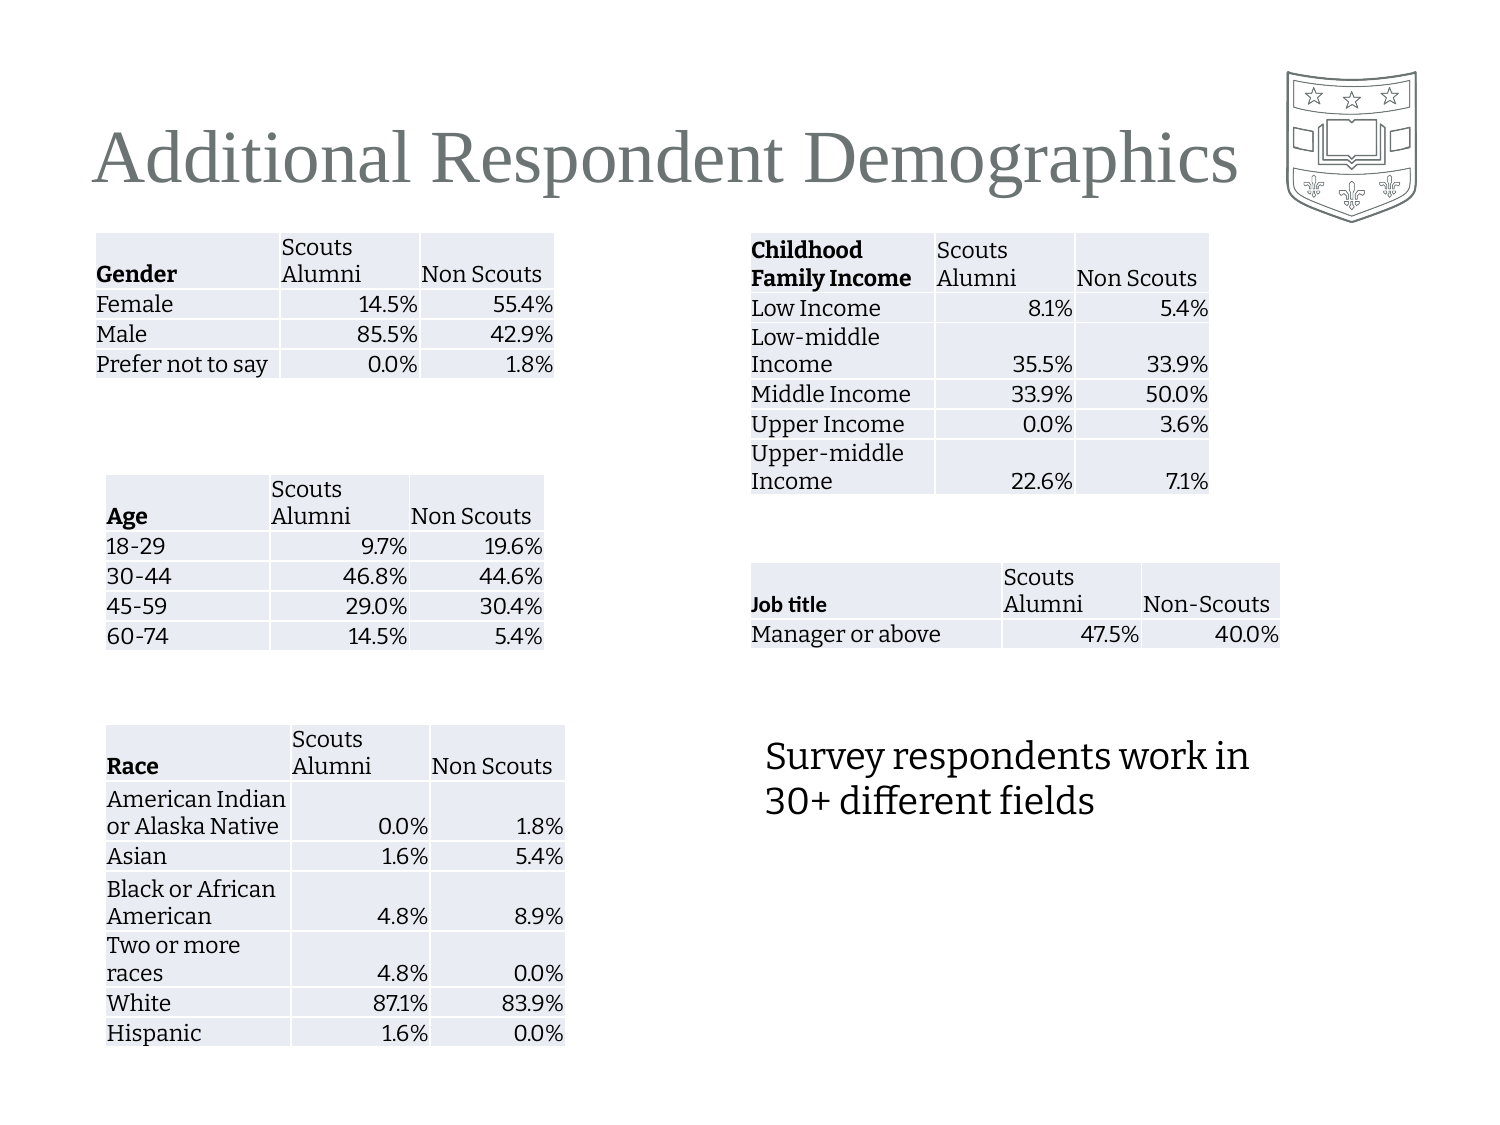

# Additional Respondent Demographics
| Gender | Scouts Alumni | Non Scouts |
| --- | --- | --- |
| Female | 14.5% | 55.4% |
| Male | 85.5% | 42.9% |
| Prefer not to say | 0.0% | 1.8% |
| Childhood Family Income | Scouts Alumni | Non Scouts |
| --- | --- | --- |
| Low Income | 8.1% | 5.4% |
| Low-middle Income | 35.5% | 33.9% |
| Middle Income | 33.9% | 50.0% |
| Upper Income | 0.0% | 3.6% |
| Upper-middle Income | 22.6% | 7.1% |
| Age | Scouts Alumni | Non Scouts |
| --- | --- | --- |
| 18-29 | 9.7% | 19.6% |
| 30-44 | 46.8% | 44.6% |
| 45-59 | 29.0% | 30.4% |
| 60-74 | 14.5% | 5.4% |
| Job title | Scouts Alumni | Non-Scouts |
| --- | --- | --- |
| Manager or above | 47.5% | 40.0% |
| Race | Scouts Alumni | Non Scouts |
| --- | --- | --- |
| American Indian or Alaska Native | 0.0% | 1.8% |
| Asian | 1.6% | 5.4% |
| Black or African American | 4.8% | 8.9% |
| Two or more races | 4.8% | 0.0% |
| White | 87.1% | 83.9% |
| Hispanic | 1.6% | 0.0% |
Survey respondents work in 30+ different fields